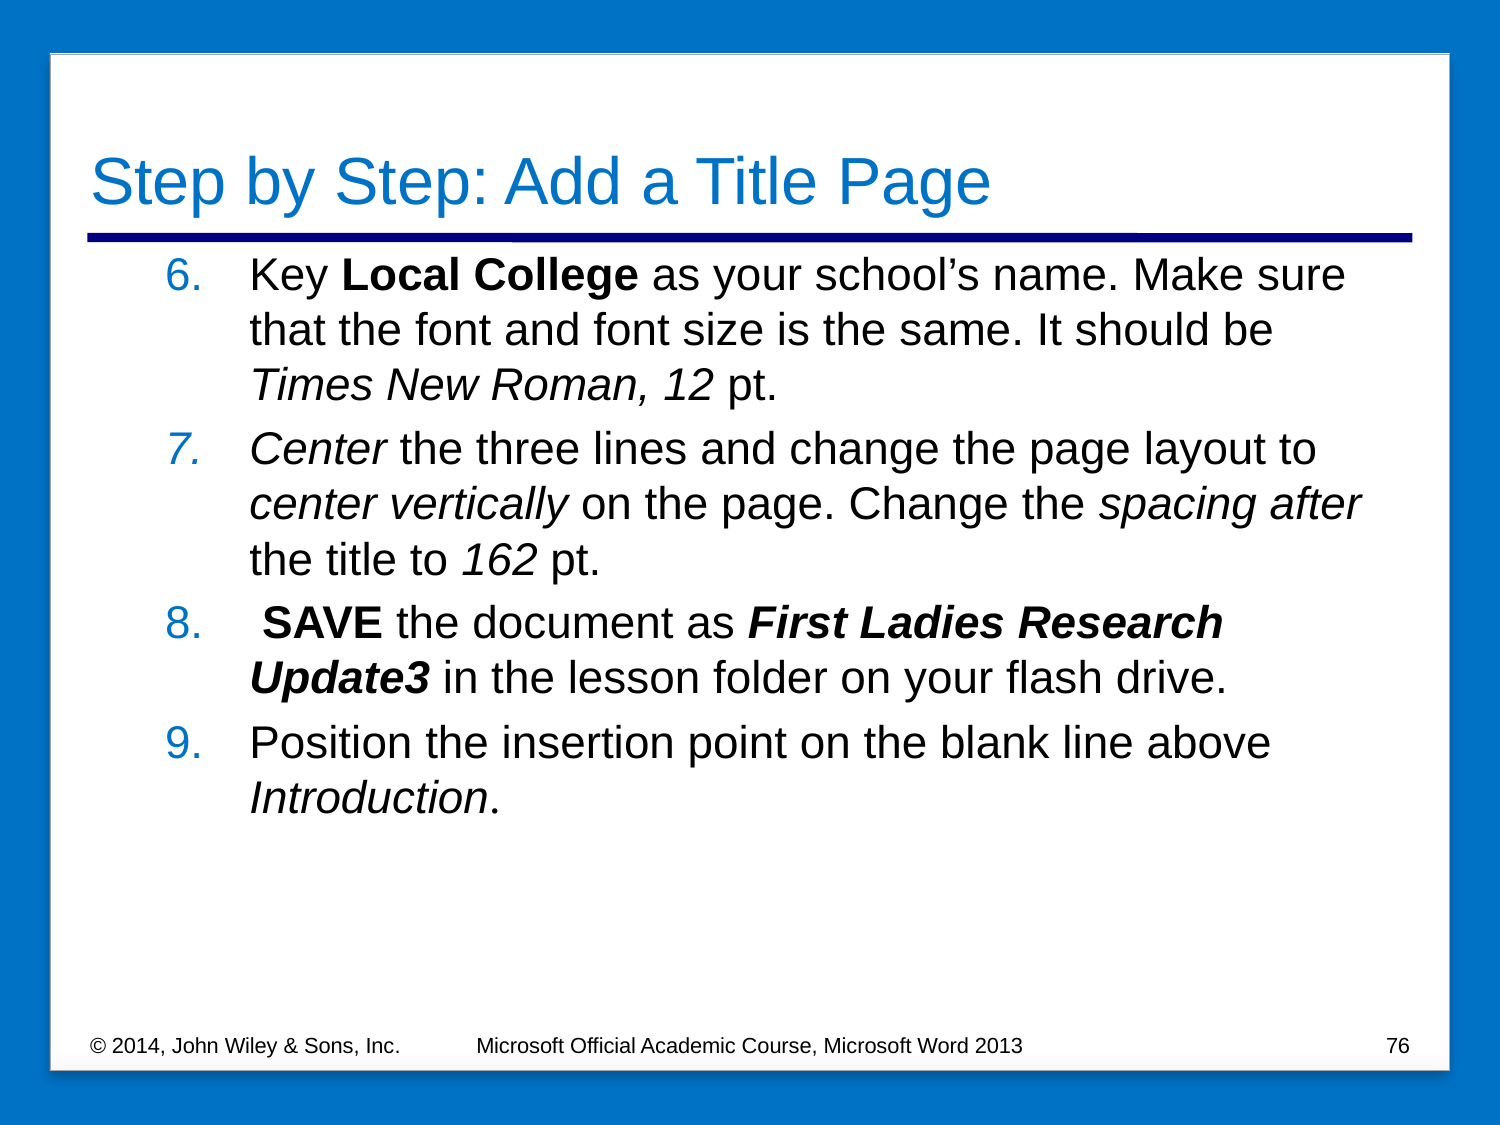

# Step by Step: Add a Title Page
Key Local College as your school’s name. Make sure that the font and font size is the same. It should be Times New Roman, 12 pt.
Center the three lines and change the page layout to center vertically on the page. Change the spacing after the title to 162 pt.
 SAVE the document as First Ladies Research Update3 in the lesson folder on your flash drive.
Position the insertion point on the blank line above Introduction.
© 2014, John Wiley & Sons, Inc.
Microsoft Official Academic Course, Microsoft Word 2013
76